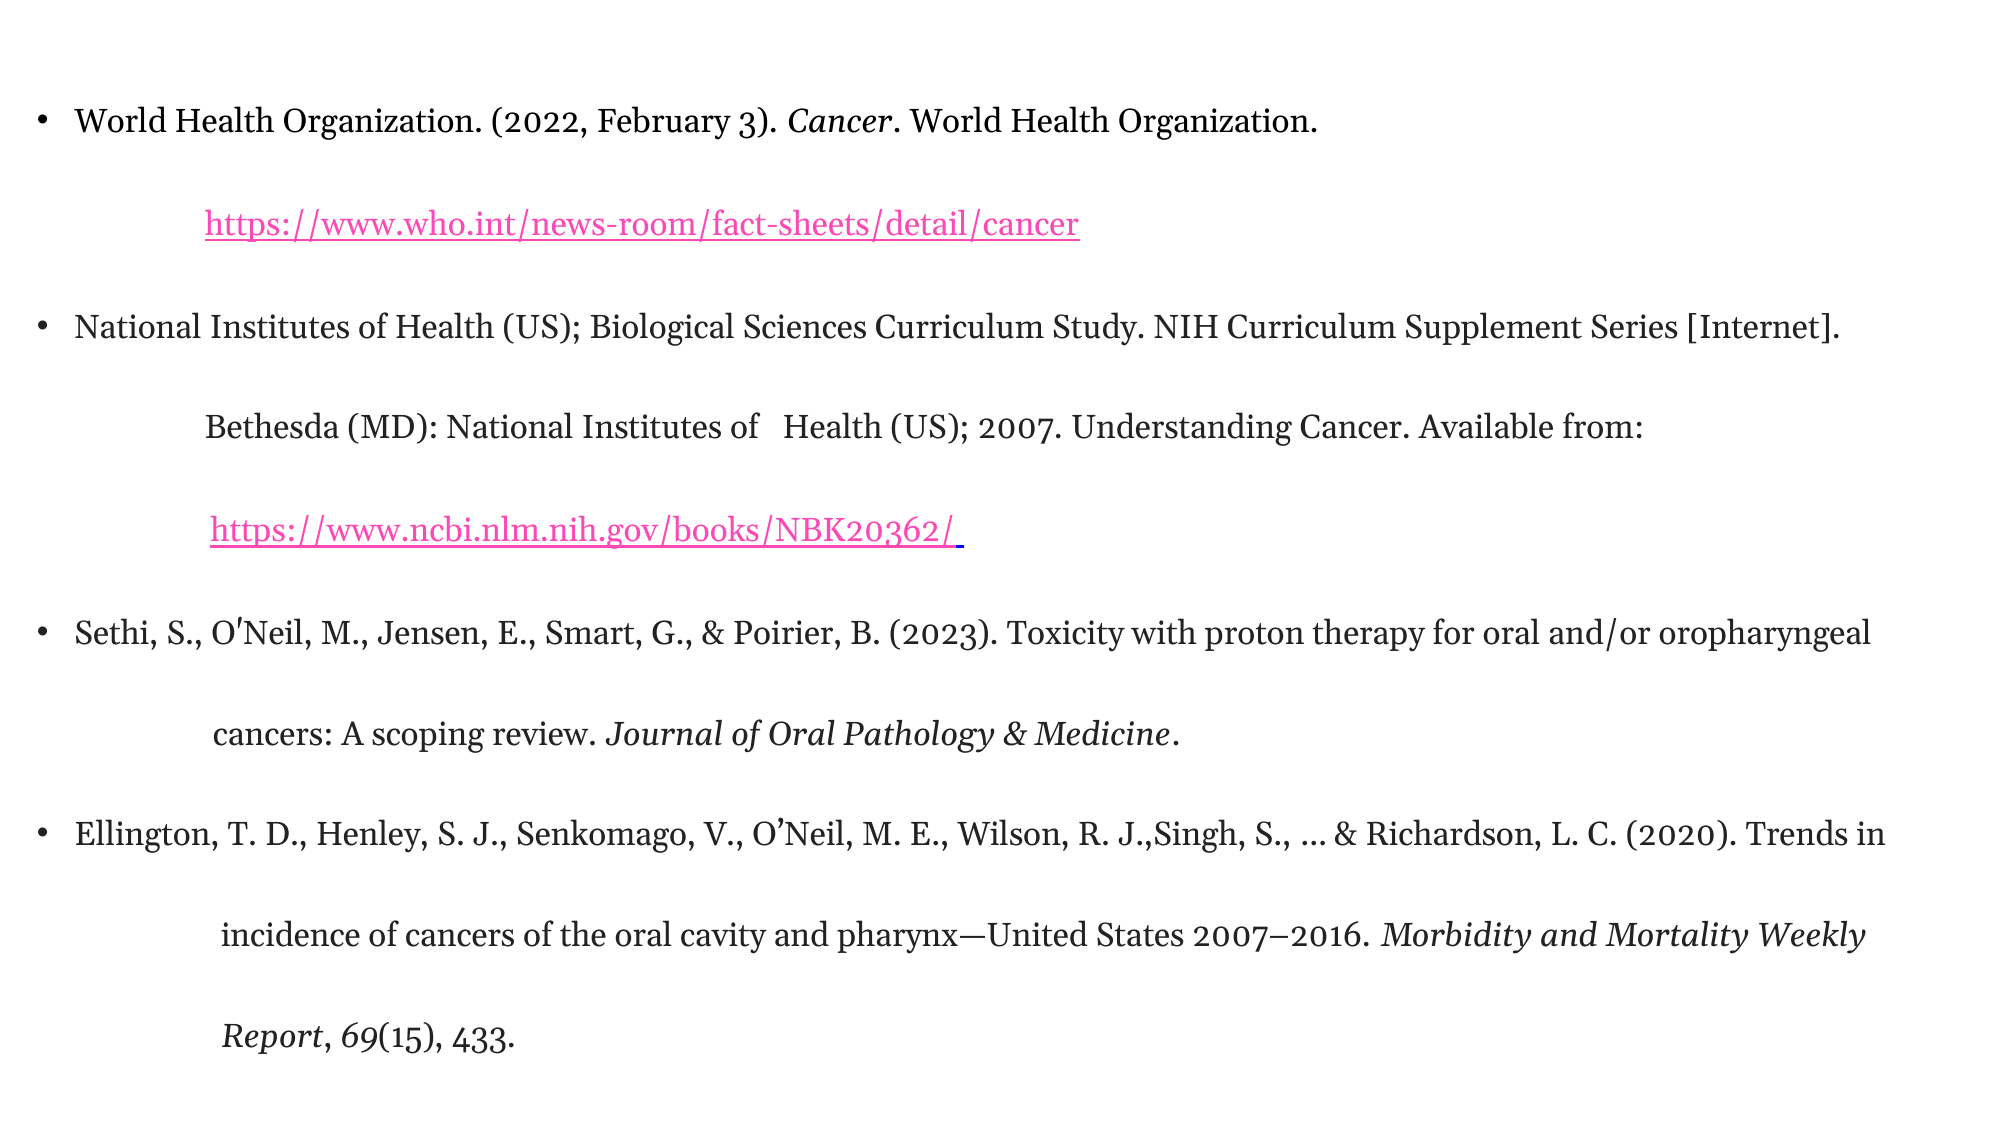

World Health Organization. (2022, February 3). Cancer. World Health Organization.
                     https://www.who.int/news-room/fact-sheets/detail/cancer
National Institutes of Health (US); Biological Sciences Curriculum Study. NIH Curriculum Supplement Series [Internet].
                     Bethesda (MD): National Institutes of   Health (US); 2007. Understanding Cancer. Available from:
                 https://www.ncbi.nlm.nih.gov/books/NBK20362/
Sethi, S., O'Neil, M., Jensen, E., Smart, G., & Poirier, B. (2023). Toxicity with proton therapy for oral and/or oropharyngeal
                      cancers: A scoping review. Journal of Oral Pathology & Medicine.
Ellington, T. D., Henley, S. J., Senkomago, V., O’Neil, M. E., Wilson, R. J.,Singh, S., … & Richardson, L. C. (2020). Trends in
                       incidence of cancers of the oral cavity and pharynx—United States 2007–2016. Morbidity and Mortality Weekly
                       Report, 69(15), 433.